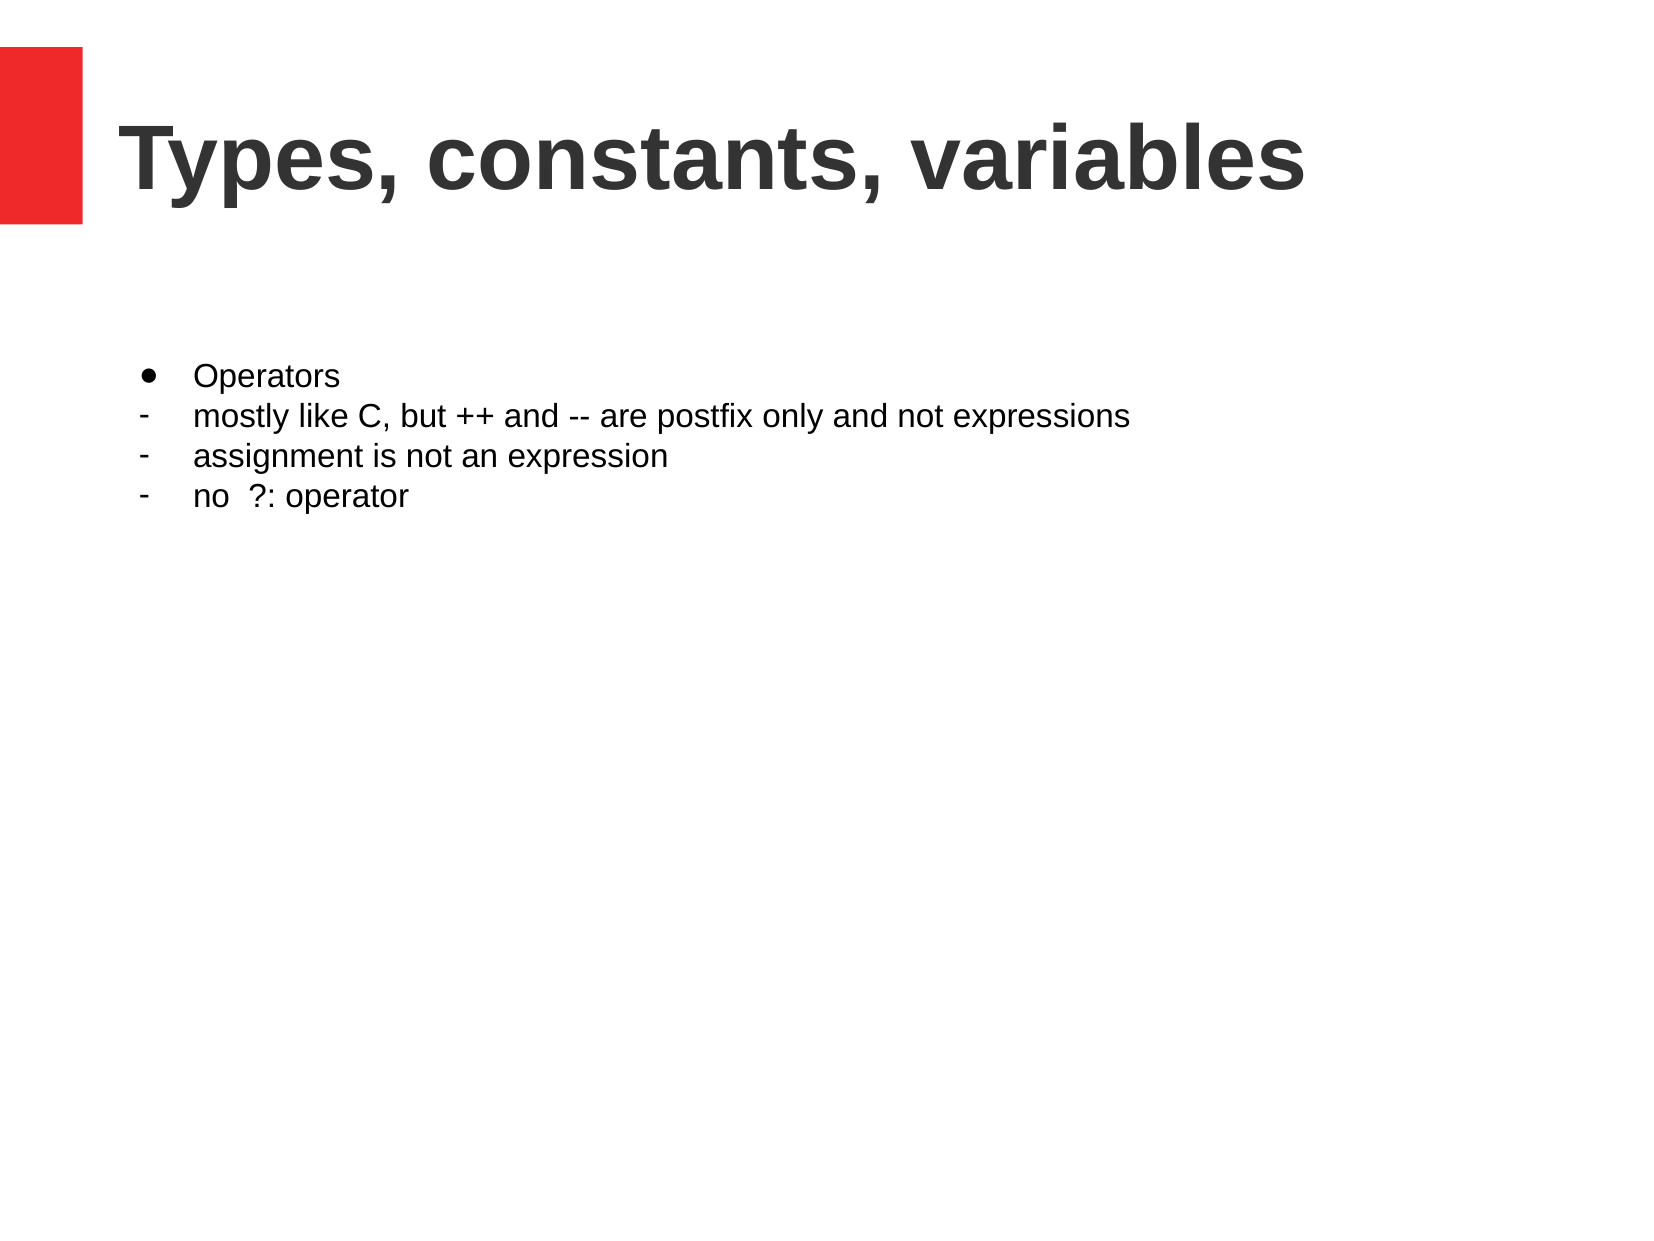

Types, constants, variables
Operators
mostly like C, but ++ and -- are postfix only and not expressions
assignment is not an expression
no  ?: operator